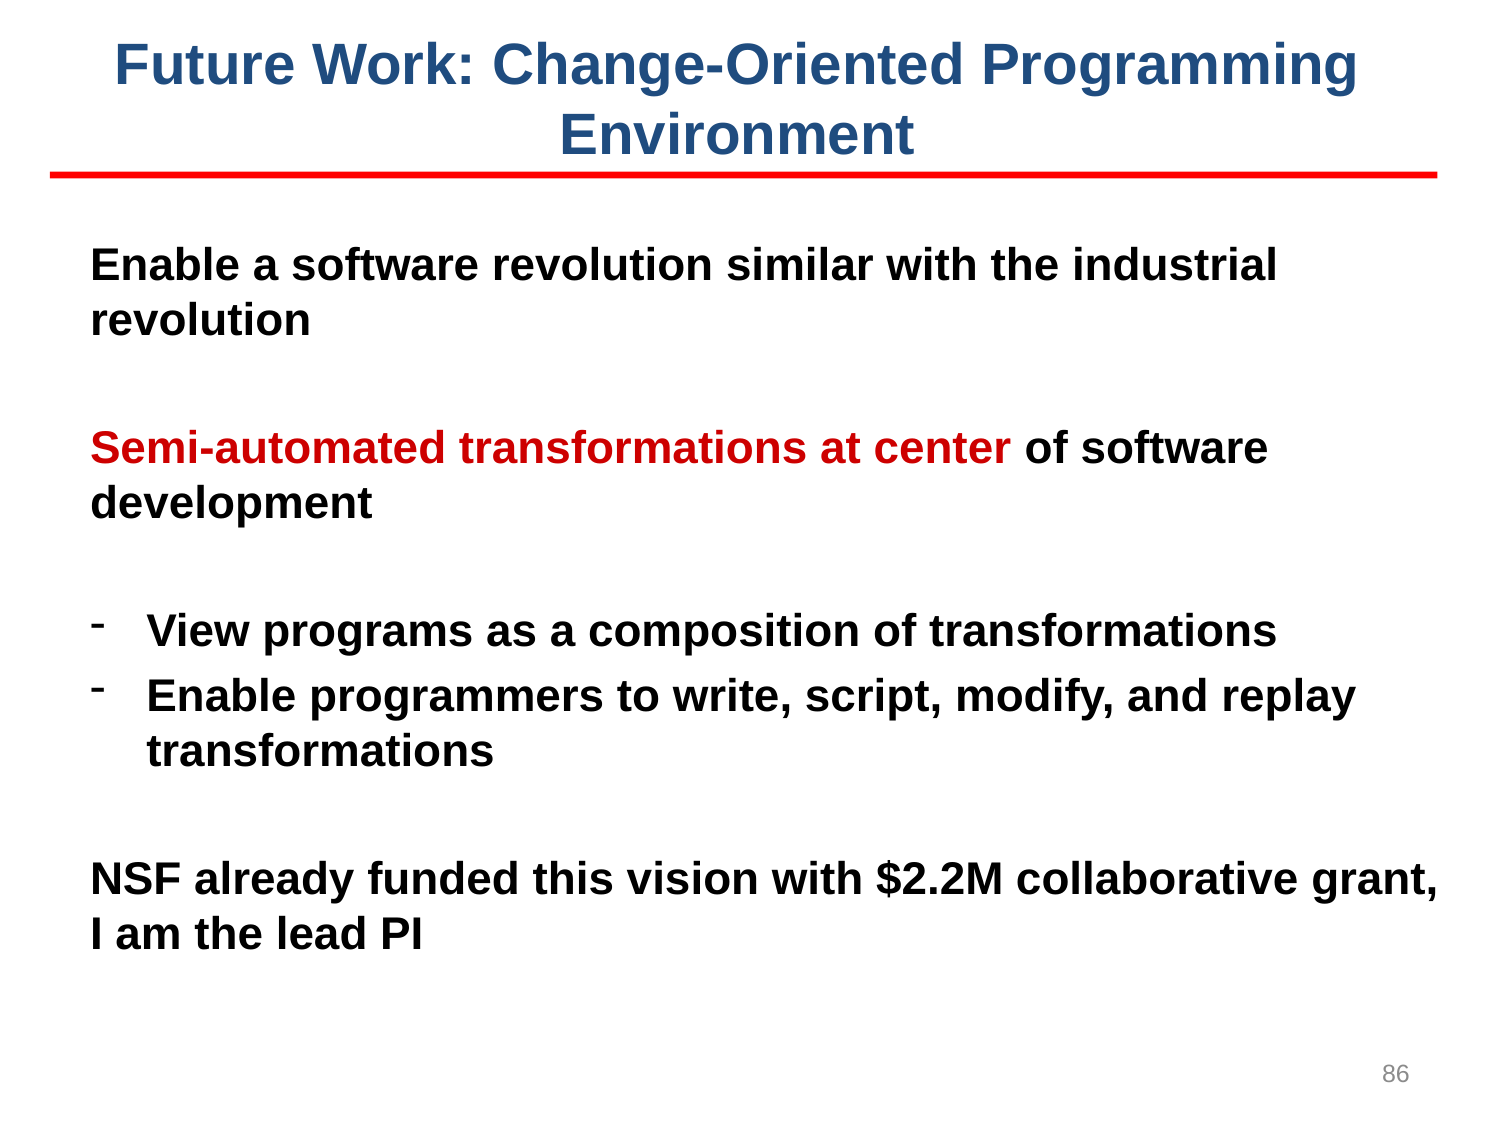

# Future Work: Change-Oriented Programming Environment
Enable a software revolution similar with the industrial revolution

Semi-automated transformations at center of software development

View programs as a composition of transformations
Enable programmers to write, script, modify, and replay transformations

NSF already funded this vision with $2.2M collaborative grant, I am the lead PI

86